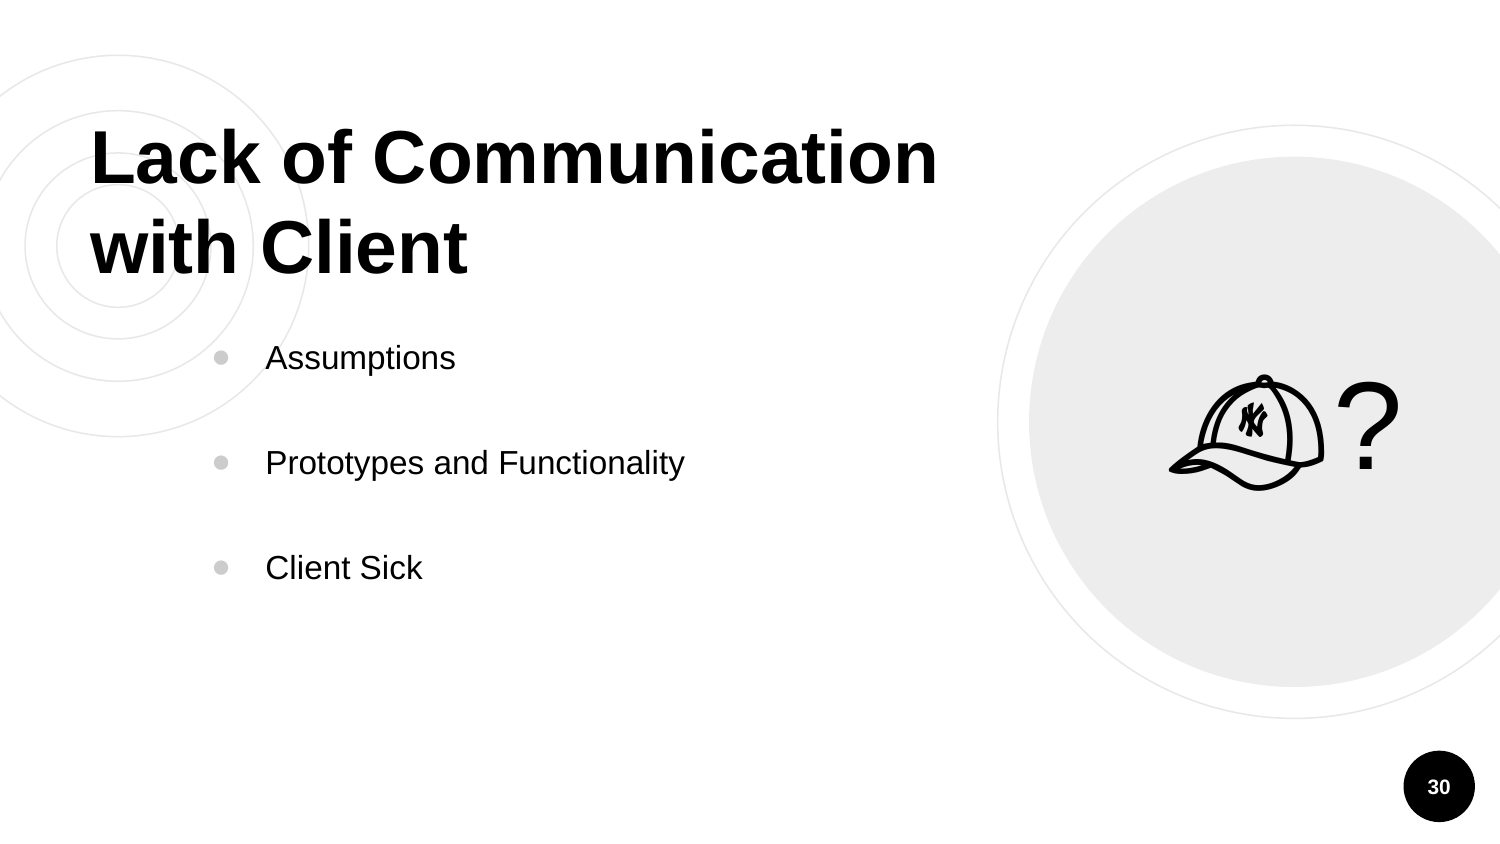

# Lack of Communication with Client
Assumptions

Prototypes and Functionality

Client Sick

🧢?
30